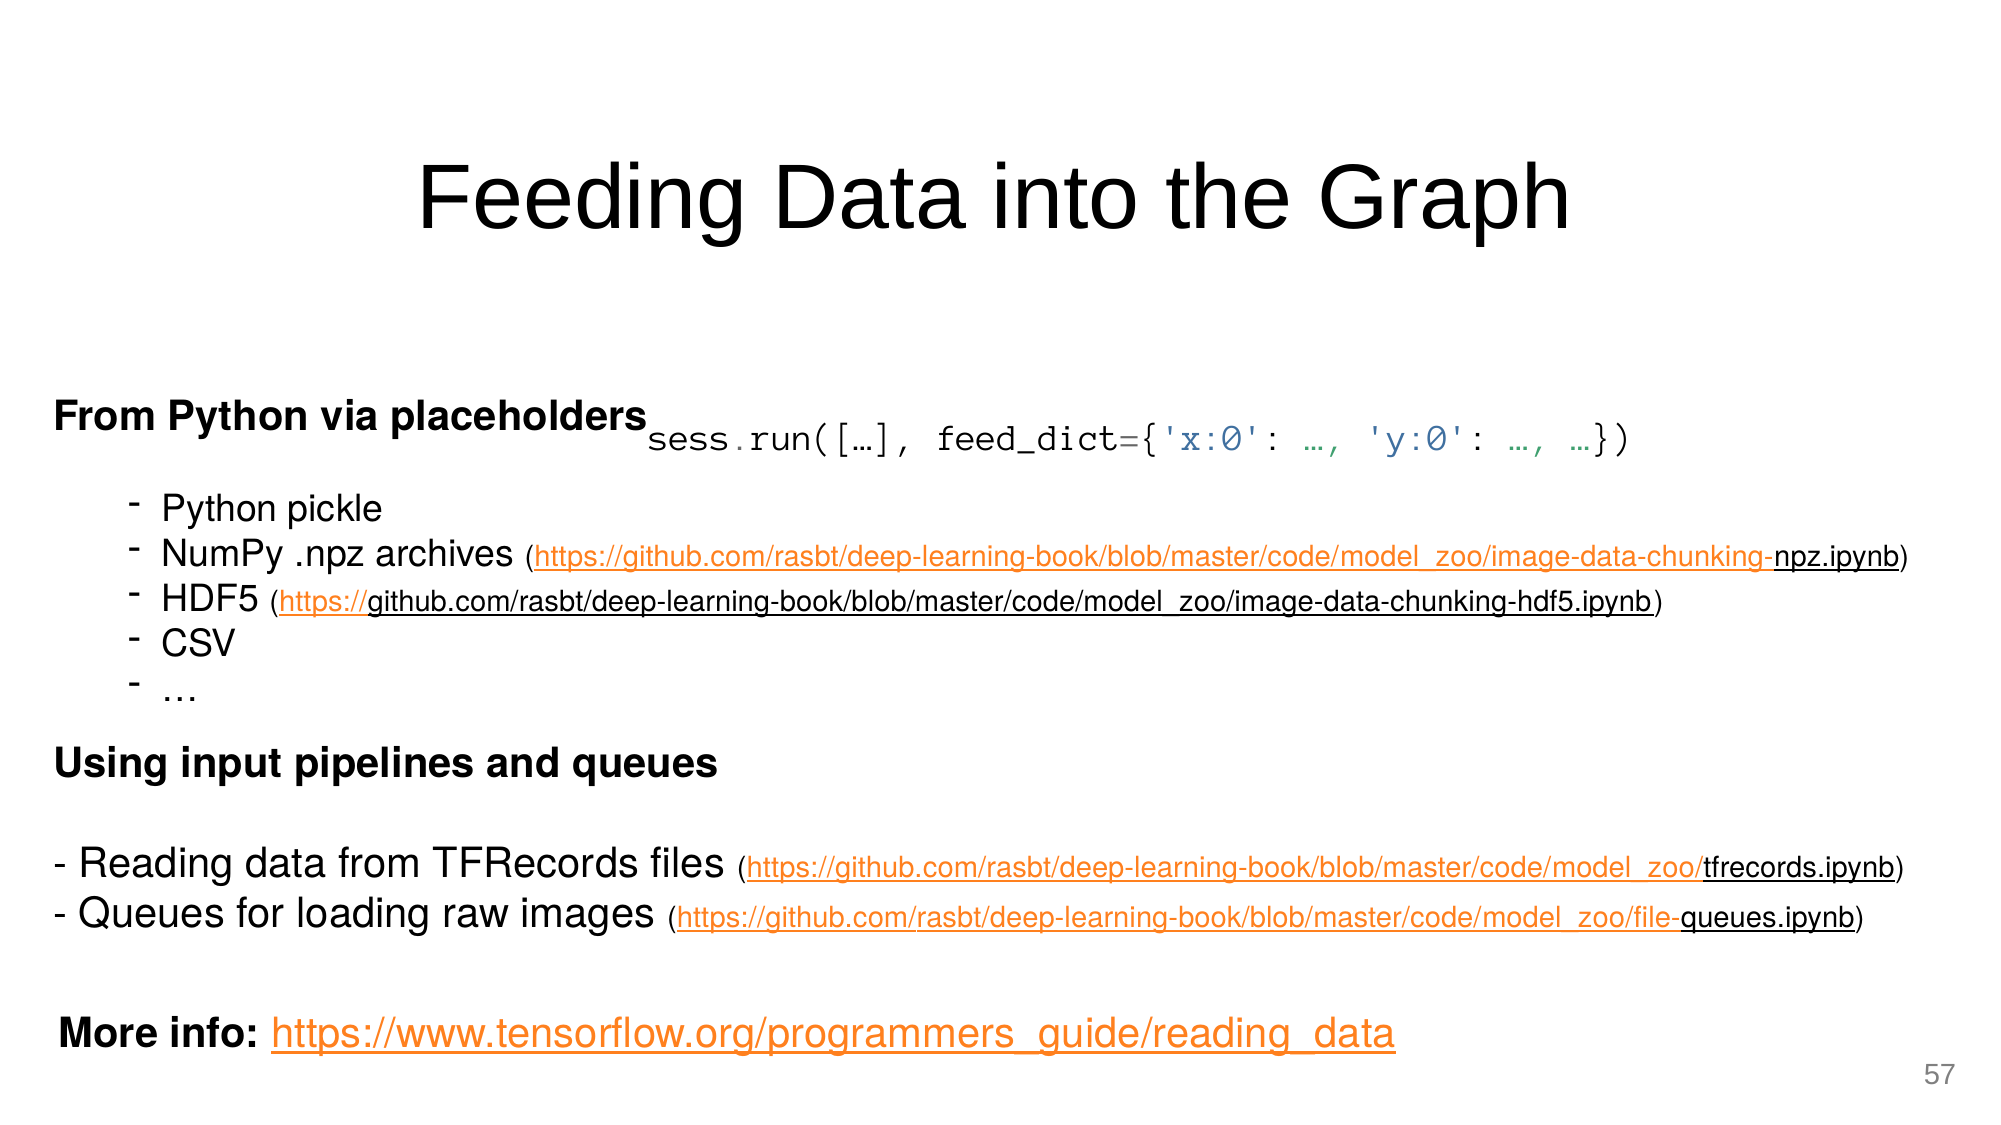

Feeding Data into the Graph
From Python via placeholders

Python pickle
NumPy .npz archives (https://github.com/rasbt/deep-learning-book/blob/master/code/model_zoo/image-data-chunking-npz.ipynb)
HDF5 (https://github.com/rasbt/deep-learning-book/blob/master/code/model_zoo/image-data-chunking-hdf5.ipynb)
CSV
…

sess.run([…], feed_dict={'x:0': …, 'y:0': …, …})

Using input pipelines and queues

- Reading data from TFRecords files (https://github.com/rasbt/deep-learning-book/blob/master/code/model_zoo/tfrecords.ipynb)
- Queues for loading raw images (https://github.com/rasbt/deep-learning-book/blob/master/code/model_zoo/file-queues.ipynb)
More info: https://www.tensorflow.org/programmers_guide/reading_data
57